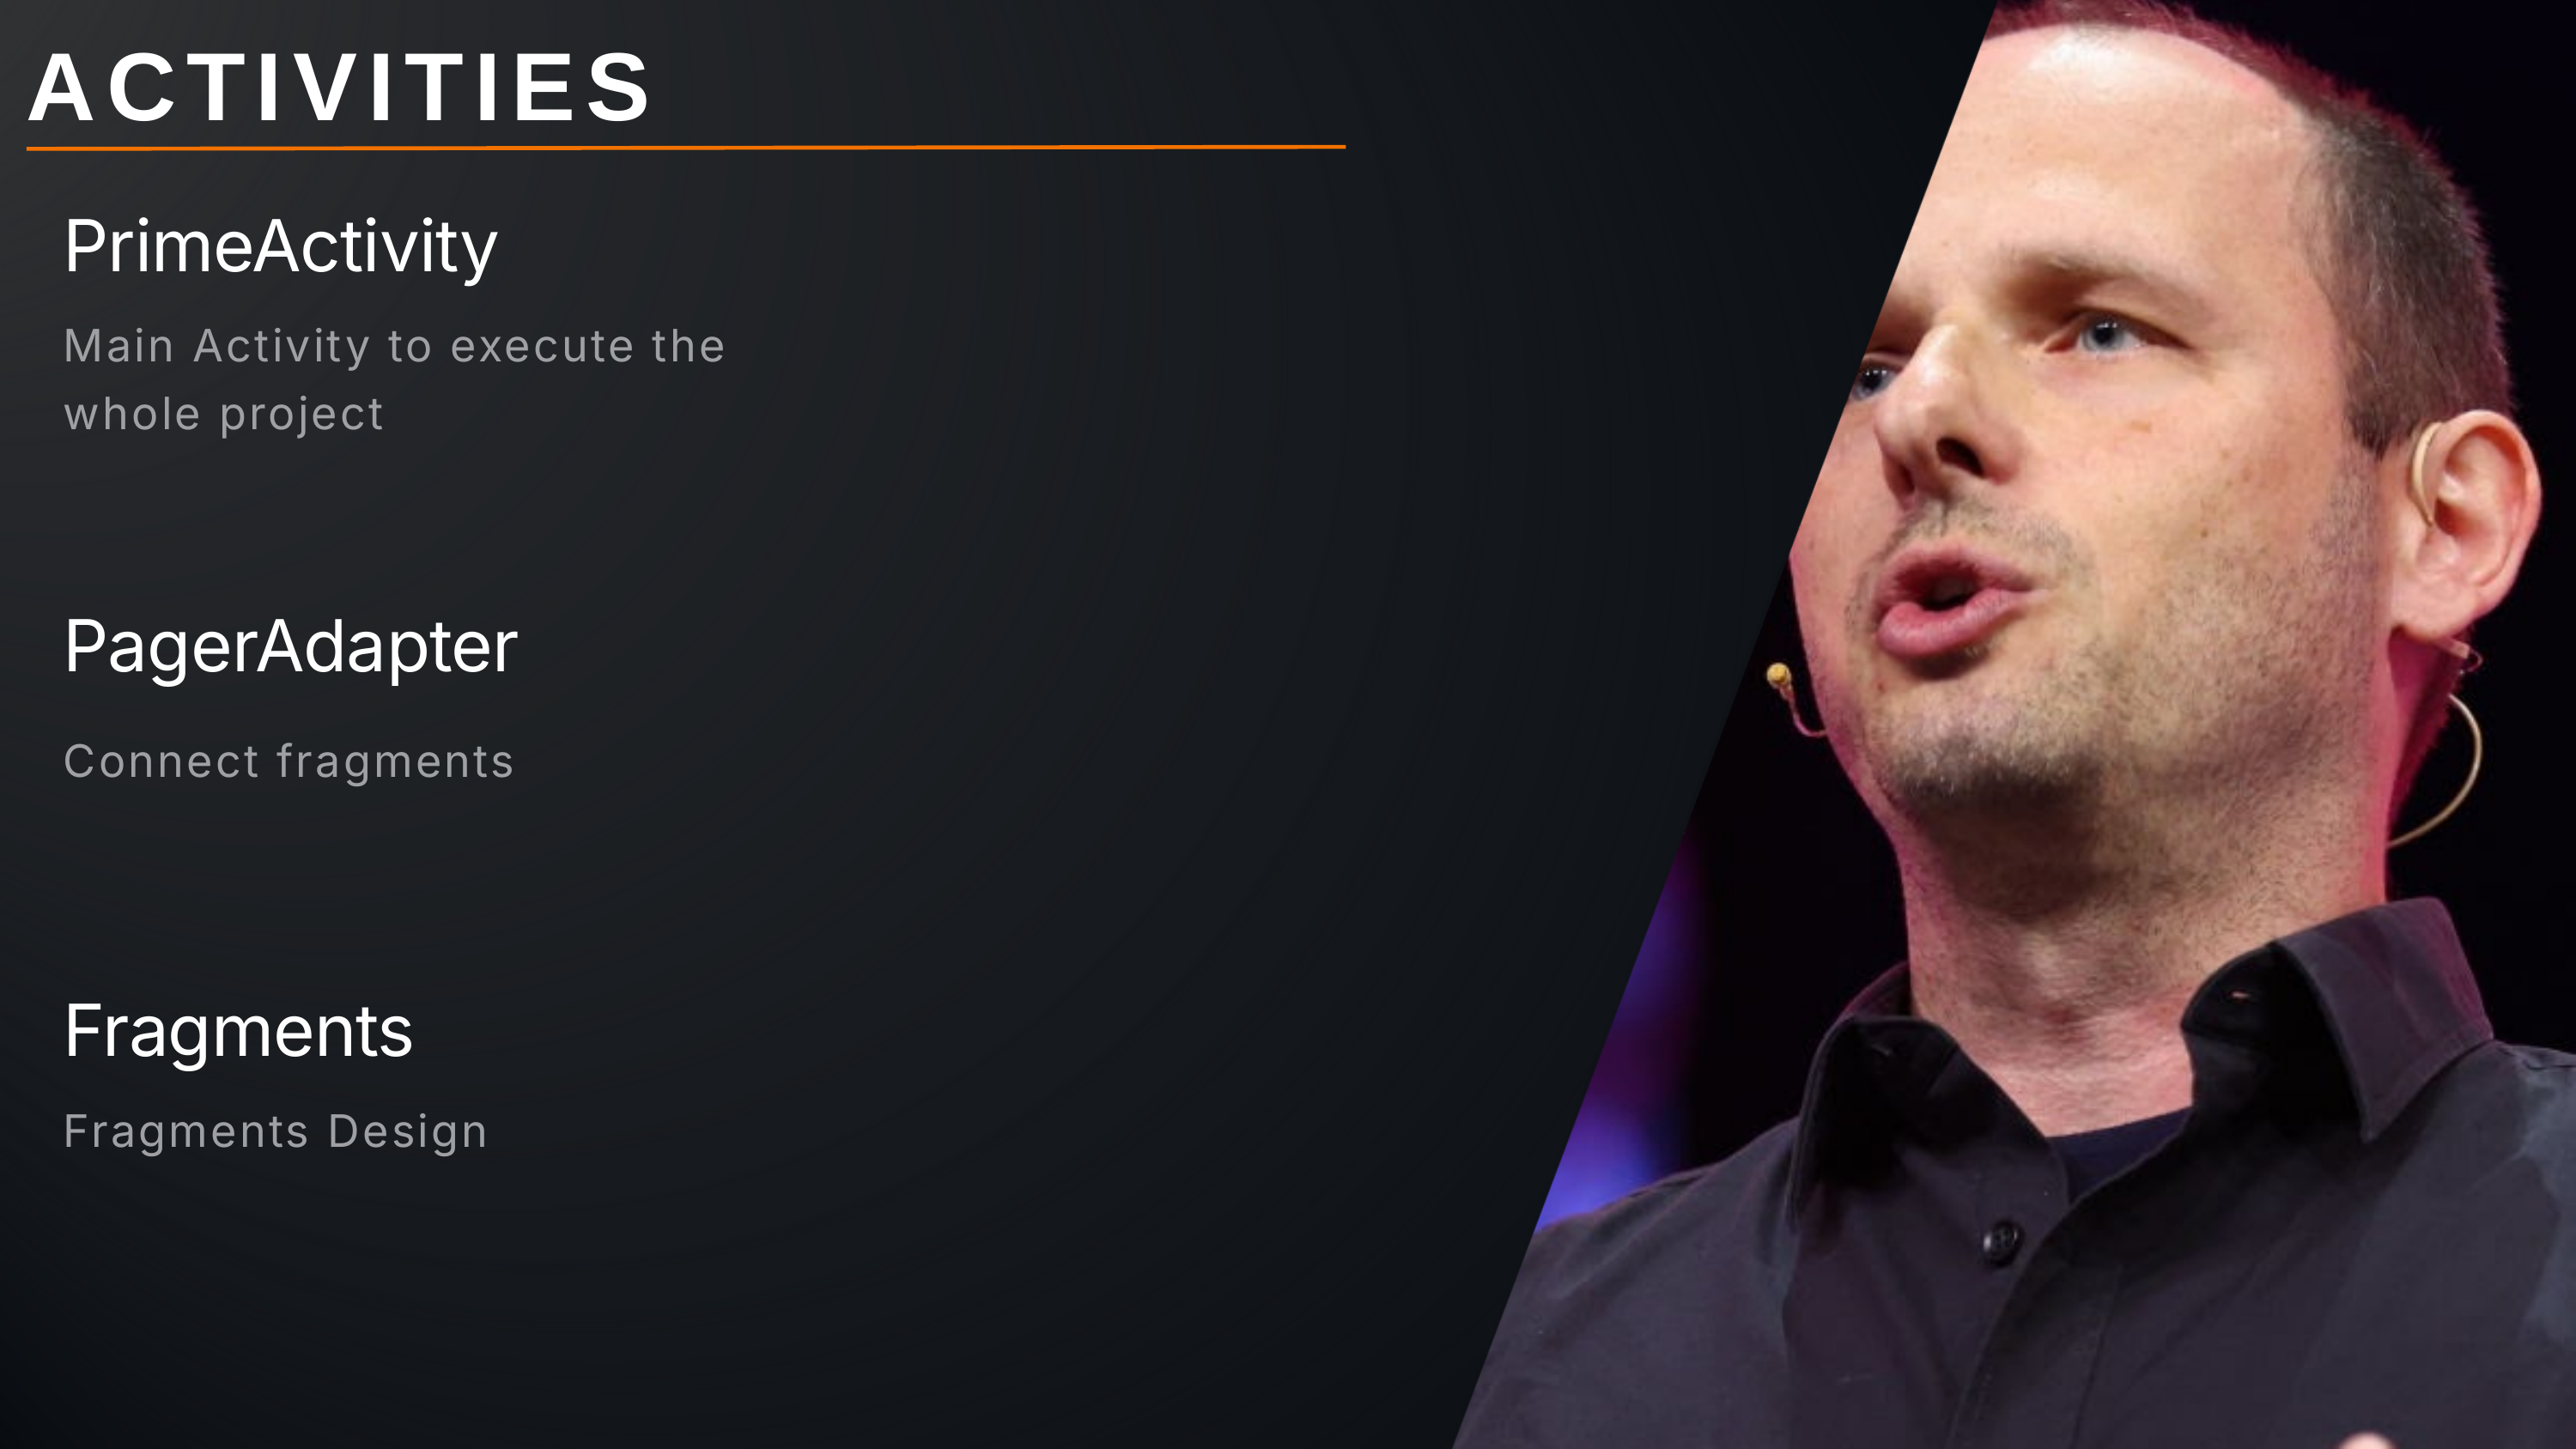

ACTIVITIES

PrimeActivity
Main Activity to execute the whole project
PagerAdapter
Connect fragments
Fragments
Fragments Design